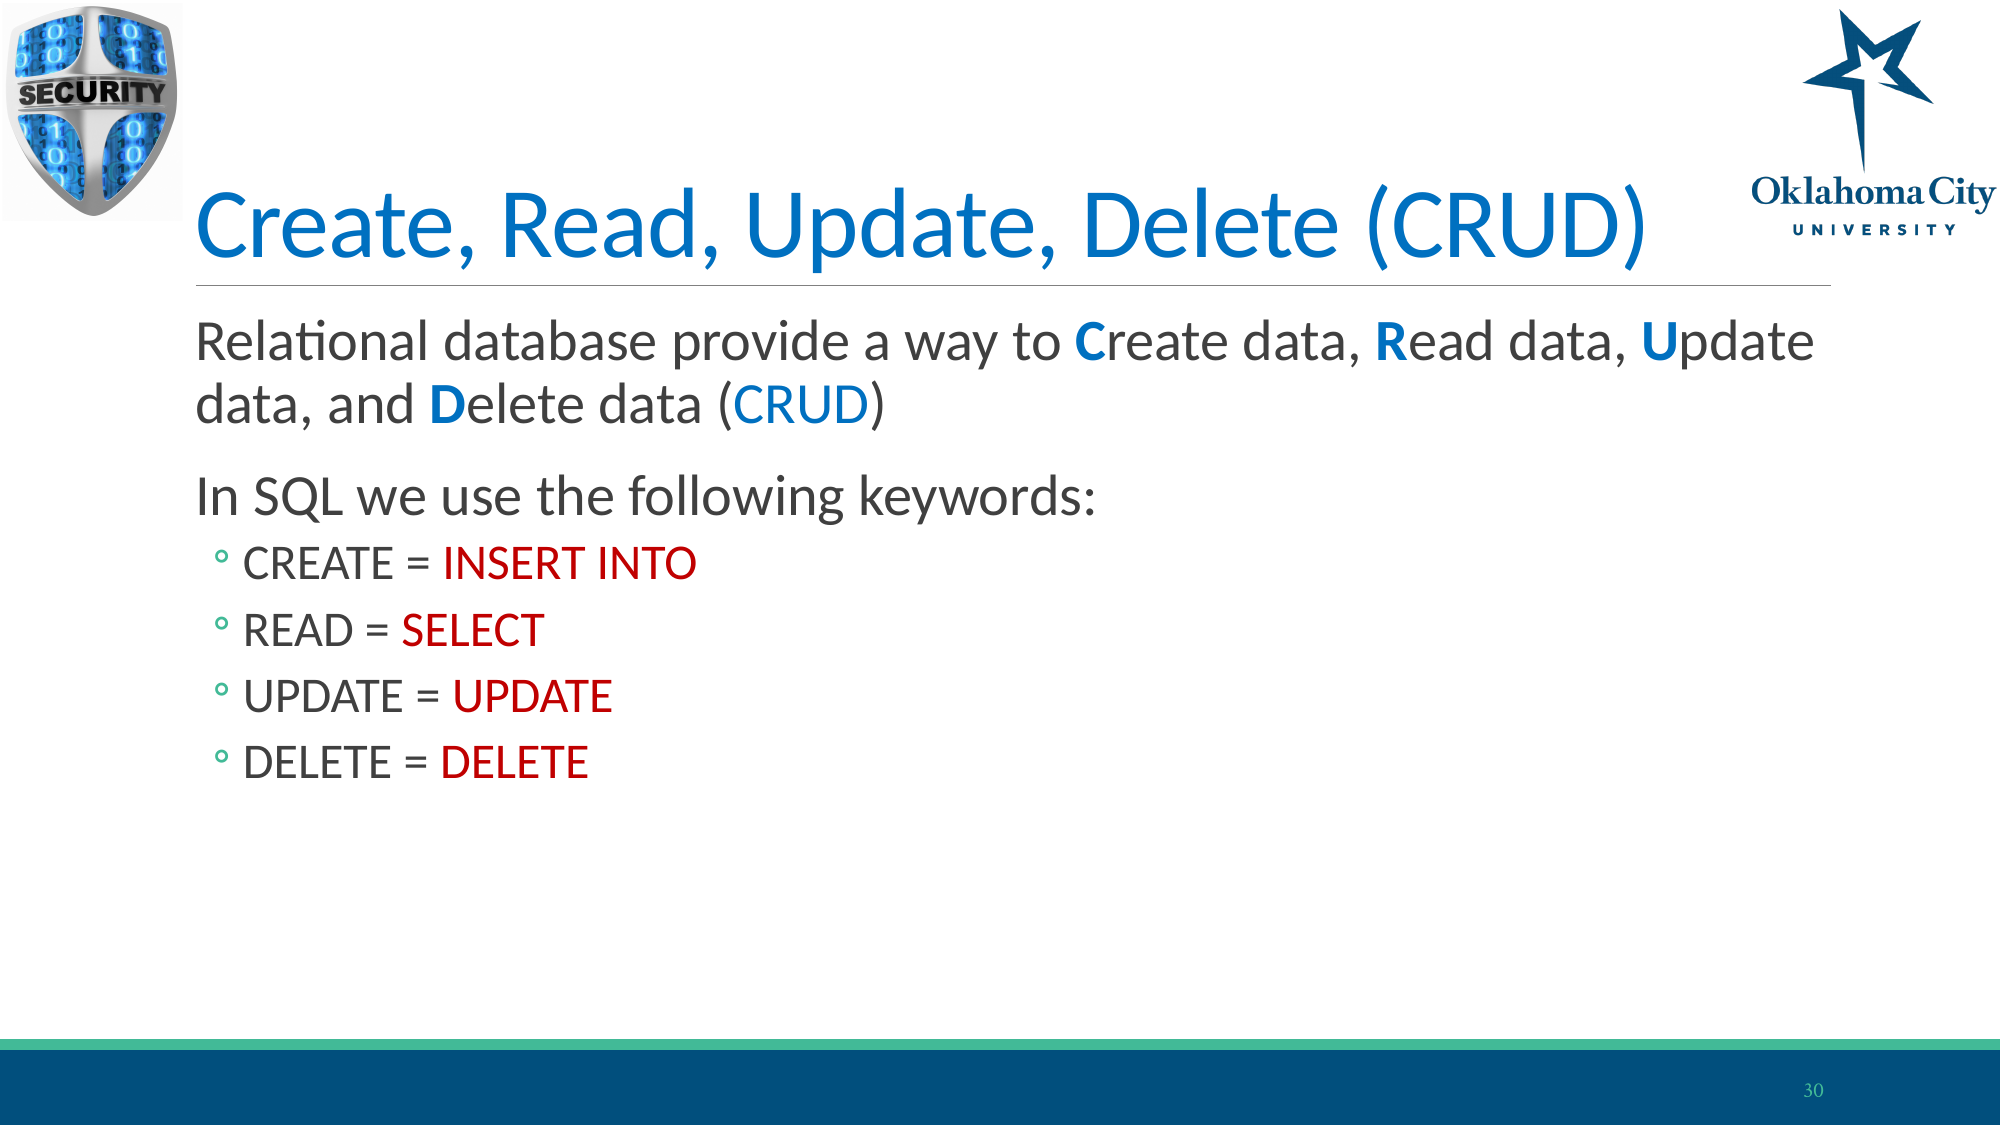

# Create, Read, Update, Delete (CRUD)
Relational database provide a way to Create data, Read data, Update data, and Delete data (CRUD)
In SQL we use the following keywords:
CREATE = INSERT INTO
READ = SELECT
UPDATE = UPDATE
DELETE = DELETE
30